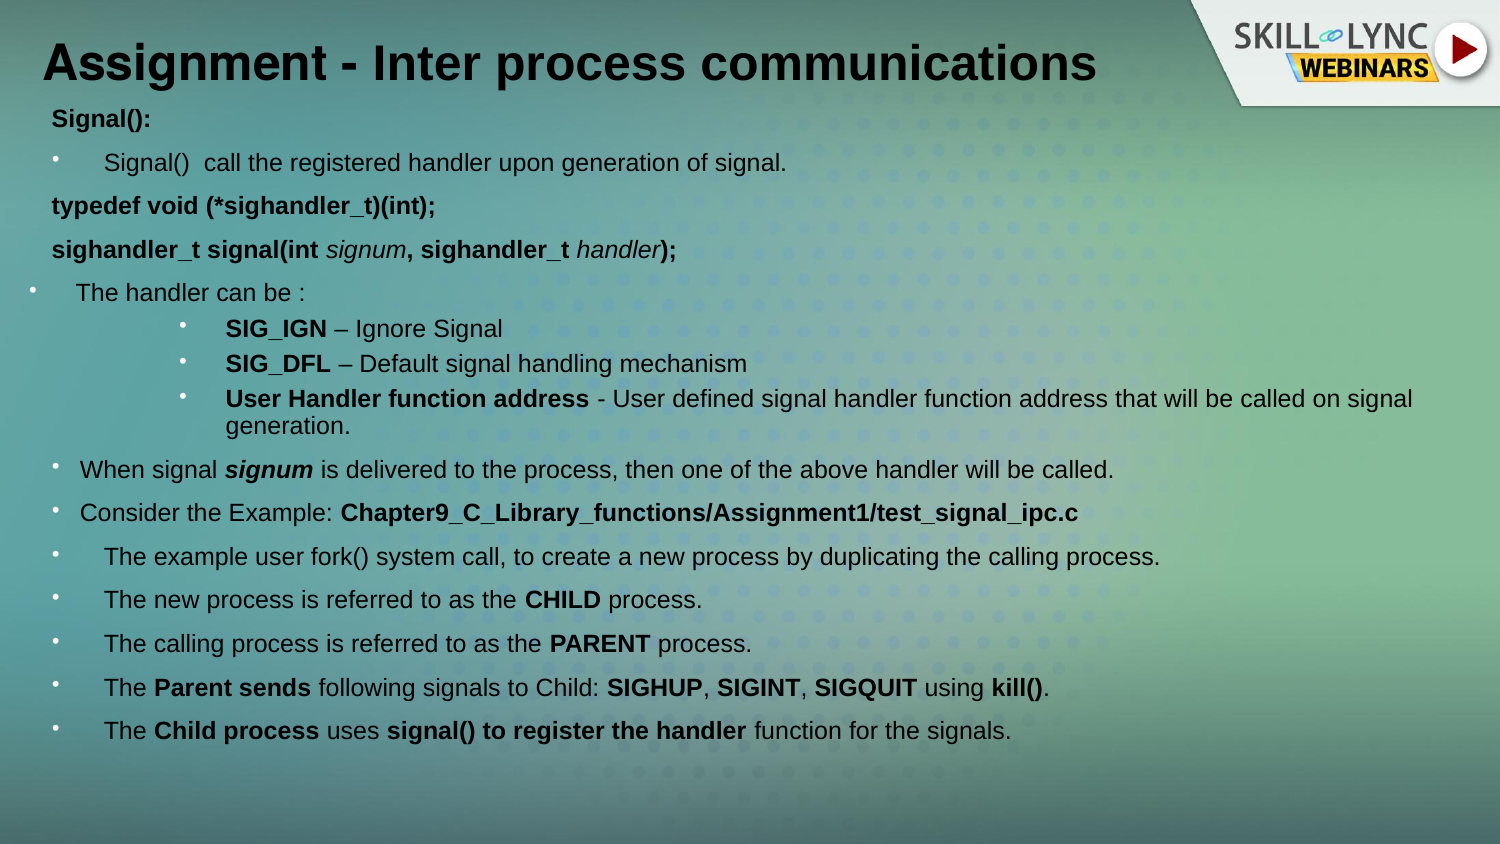

# Assignment - Inter process communications
Signal():
Signal()  call the registered handler upon generation of signal.
typedef void (*sighandler_t)(int);
sighandler_t signal(int signum, sighandler_t handler);
The handler can be :
SIG_IGN – Ignore Signal
SIG_DFL – Default signal handling mechanism
User Handler function address - User defined signal handler function address that will be called on signal generation.
When signal signum is delivered to the process, then one of the above handler will be called.
Consider the Example: Chapter9_C_Library_functions/Assignment1/test_signal_ipc.c
The example user fork() system call, to create a new process by duplicating the calling process.
The new process is referred to as the CHILD process.
The calling process is referred to as the PARENT process.
The Parent sends following signals to Child: SIGHUP, SIGINT, SIGQUIT using kill().
The Child process uses signal() to register the handler function for the signals.